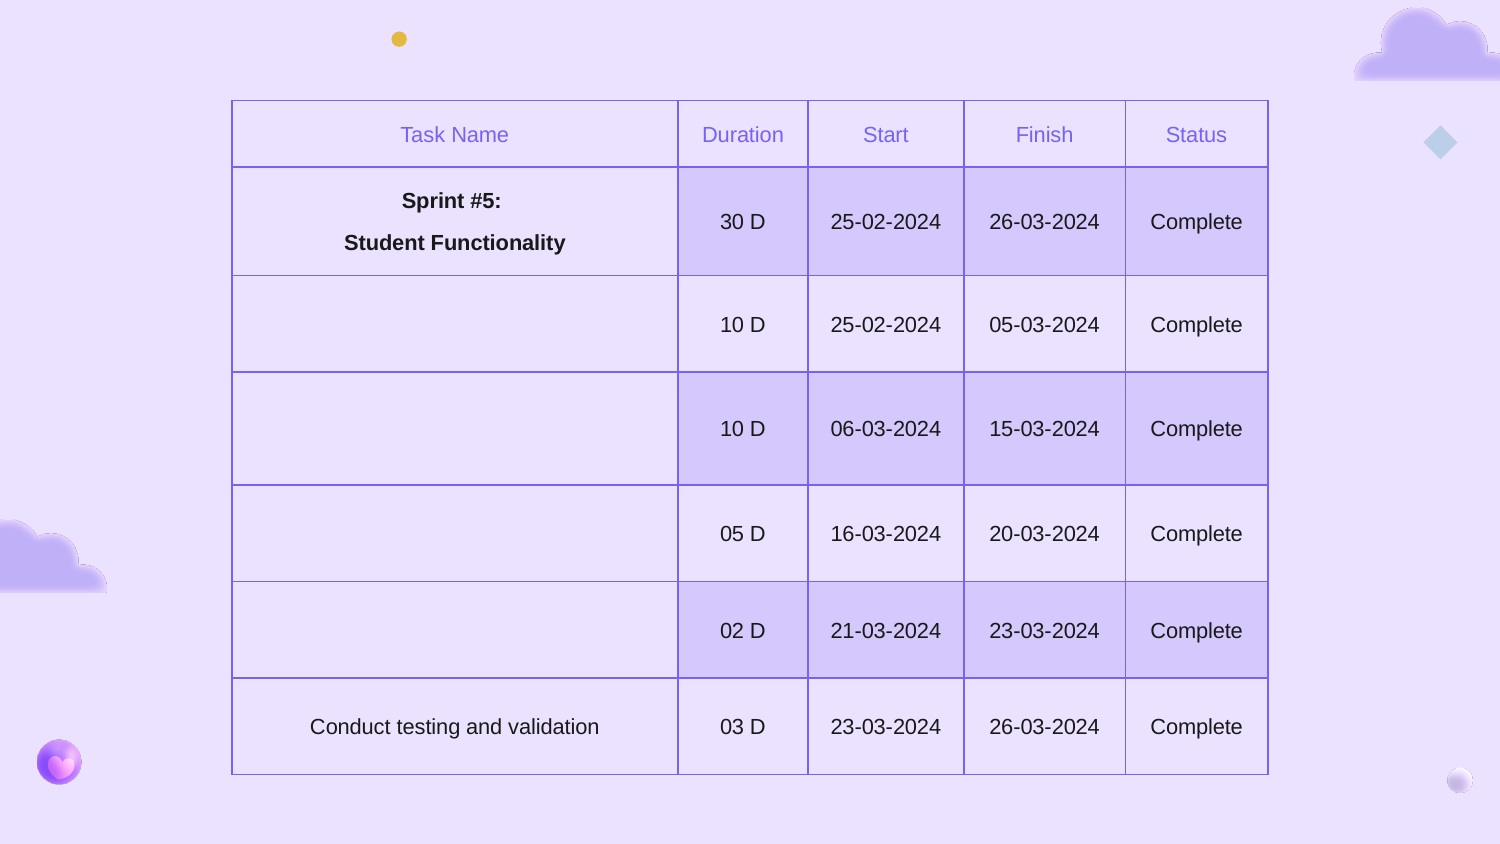

| Task Name | Duration | Start | Finish | Status |
| --- | --- | --- | --- | --- |
| Sprint #5: Student Functionality | 30 D | 25-02-2024 | 26-03-2024 | Complete |
|  | 10 D | 25-02-2024 | 05-03-2024 | Complete |
|  | 10 D | 06-03-2024 | 15-03-2024 | Complete |
|  | 05 D | 16-03-2024 | 20-03-2024 | Complete |
|  | 02 D | 21-03-2024 | 23-03-2024 | Complete |
| Conduct testing and validation | 03 D | 23-03-2024 | 26-03-2024 | Complete |